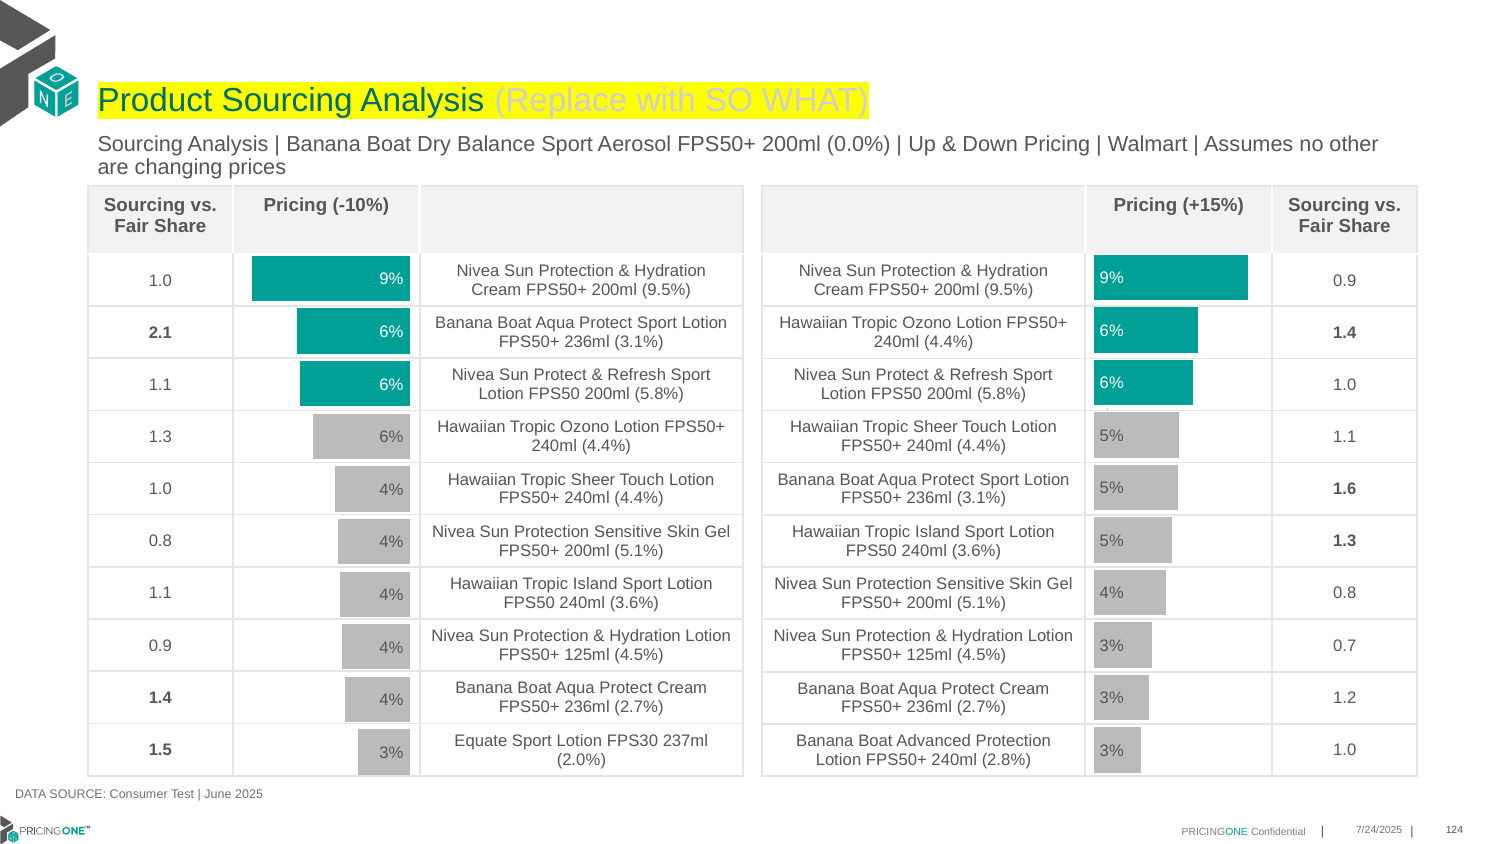

# Product Sourcing Analysis (Replace with SO WHAT)
Sourcing Analysis | Banana Boat Dry Balance Sport Aerosol FPS50+ 200ml (0.0%) | Up & Down Pricing | Walmart | Assumes no other are changing prices
| Sourcing vs. Fair Share | Pricing (-10%) |  |
| --- | --- | --- |
| 1.0 |  | Nivea Sun Protection & Hydration Cream FPS50+ 200ml (9.5%) |
| 2.1 |  | Banana Boat Aqua Protect Sport Lotion FPS50+ 236ml (3.1%) |
| 1.1 |  | Nivea Sun Protect & Refresh Sport Lotion FPS50 200ml (5.8%) |
| 1.3 |  | Hawaiian Tropic Ozono Lotion FPS50+ 240ml (4.4%) |
| 1.0 |  | Hawaiian Tropic Sheer Touch Lotion FPS50+ 240ml (4.4%) |
| 0.8 |  | Nivea Sun Protection Sensitive Skin Gel FPS50+ 200ml (5.1%) |
| 1.1 |  | Hawaiian Tropic Island Sport Lotion FPS50 240ml (3.6%) |
| 0.9 |  | Nivea Sun Protection & Hydration Lotion FPS50+ 125ml (4.5%) |
| 1.4 |  | Banana Boat Aqua Protect Cream FPS50+ 236ml (2.7%) |
| 1.5 |  | Equate Sport Lotion FPS30 237ml (2.0%) |
|  | Pricing (+15%) | Sourcing vs. Fair Share |
| --- | --- | --- |
| Nivea Sun Protection & Hydration Cream FPS50+ 200ml (9.5%) |  | 0.9 |
| Hawaiian Tropic Ozono Lotion FPS50+ 240ml (4.4%) |  | 1.4 |
| Nivea Sun Protect & Refresh Sport Lotion FPS50 200ml (5.8%) |  | 1.0 |
| Hawaiian Tropic Sheer Touch Lotion FPS50+ 240ml (4.4%) |  | 1.1 |
| Banana Boat Aqua Protect Sport Lotion FPS50+ 236ml (3.1%) |  | 1.6 |
| Hawaiian Tropic Island Sport Lotion FPS50 240ml (3.6%) |  | 1.3 |
| Nivea Sun Protection Sensitive Skin Gel FPS50+ 200ml (5.1%) |  | 0.8 |
| Nivea Sun Protection & Hydration Lotion FPS50+ 125ml (4.5%) |  | 0.7 |
| Banana Boat Aqua Protect Cream FPS50+ 236ml (2.7%) |  | 1.2 |
| Banana Boat Advanced Protection Lotion FPS50+ 240ml (2.8%) |  | 1.0 |

### Chart

| Category | Banana Boat Dry Balance Sport Aerosol FPS50+ 200ml (0.0%) |
|---|---|
| Nivea Sun Protection & Hydration Cream FPS50+ 200ml (9.5%) | 0.0891810128464725 |
| Hawaiian Tropic Ozono Lotion FPS50+ 240ml (4.4%) | 0.060562738565084775 |
| Nivea Sun Protect & Refresh Sport Lotion FPS50 200ml (5.8%) | 0.05729988898035481 |
| Hawaiian Tropic Sheer Touch Lotion FPS50+ 240ml (4.4%) | 0.04941142943027322 |
| Banana Boat Aqua Protect Sport Lotion FPS50+ 236ml (3.1%) | 0.048526759266066914 |
| Hawaiian Tropic Island Sport Lotion FPS50 240ml (3.6%) | 0.045218448763221855 |
| Nivea Sun Protection Sensitive Skin Gel FPS50+ 200ml (5.1%) | 0.04200588179461517 |
| Nivea Sun Protection & Hydration Lotion FPS50+ 125ml (4.5%) | 0.033751803579275354 |
| Banana Boat Aqua Protect Cream FPS50+ 236ml (2.7%) | 0.032186330493799625 |
| Banana Boat Advanced Protection Lotion FPS50+ 240ml (2.8%) | 0.027548814500926524 |

### Chart

| Category | Banana Boat Dry Balance Sport Aerosol FPS50+ 200ml (0.0%) |
|---|---|
| Nivea Sun Protection & Hydration Cream FPS50+ 200ml (9.5%) | 0.09027241001003704 |
| Banana Boat Aqua Protect Sport Lotion FPS50+ 236ml (3.1%) | 0.06454741178914425 |
| Nivea Sun Protect & Refresh Sport Lotion FPS50 200ml (5.8%) | 0.06296041295270952 |
| Hawaiian Tropic Ozono Lotion FPS50+ 240ml (4.4%) | 0.055209962417819 |
| Hawaiian Tropic Sheer Touch Lotion FPS50+ 240ml (4.4%) | 0.04289669060600772 |
| Nivea Sun Protection Sensitive Skin Gel FPS50+ 200ml (5.1%) | 0.041468473240440604 |
| Hawaiian Tropic Island Sport Lotion FPS50 240ml (3.6%) | 0.039862243532850346 |
| Nivea Sun Protection & Hydration Lotion FPS50+ 125ml (4.5%) | 0.03880700113194842 |
| Banana Boat Aqua Protect Cream FPS50+ 236ml (2.7%) | 0.03703039585500973 |
| Equate Sport Lotion FPS30 237ml (2.0%) | 0.029582205771433594 |
DATA SOURCE: Consumer Test | June 2025

7/24/2025
124